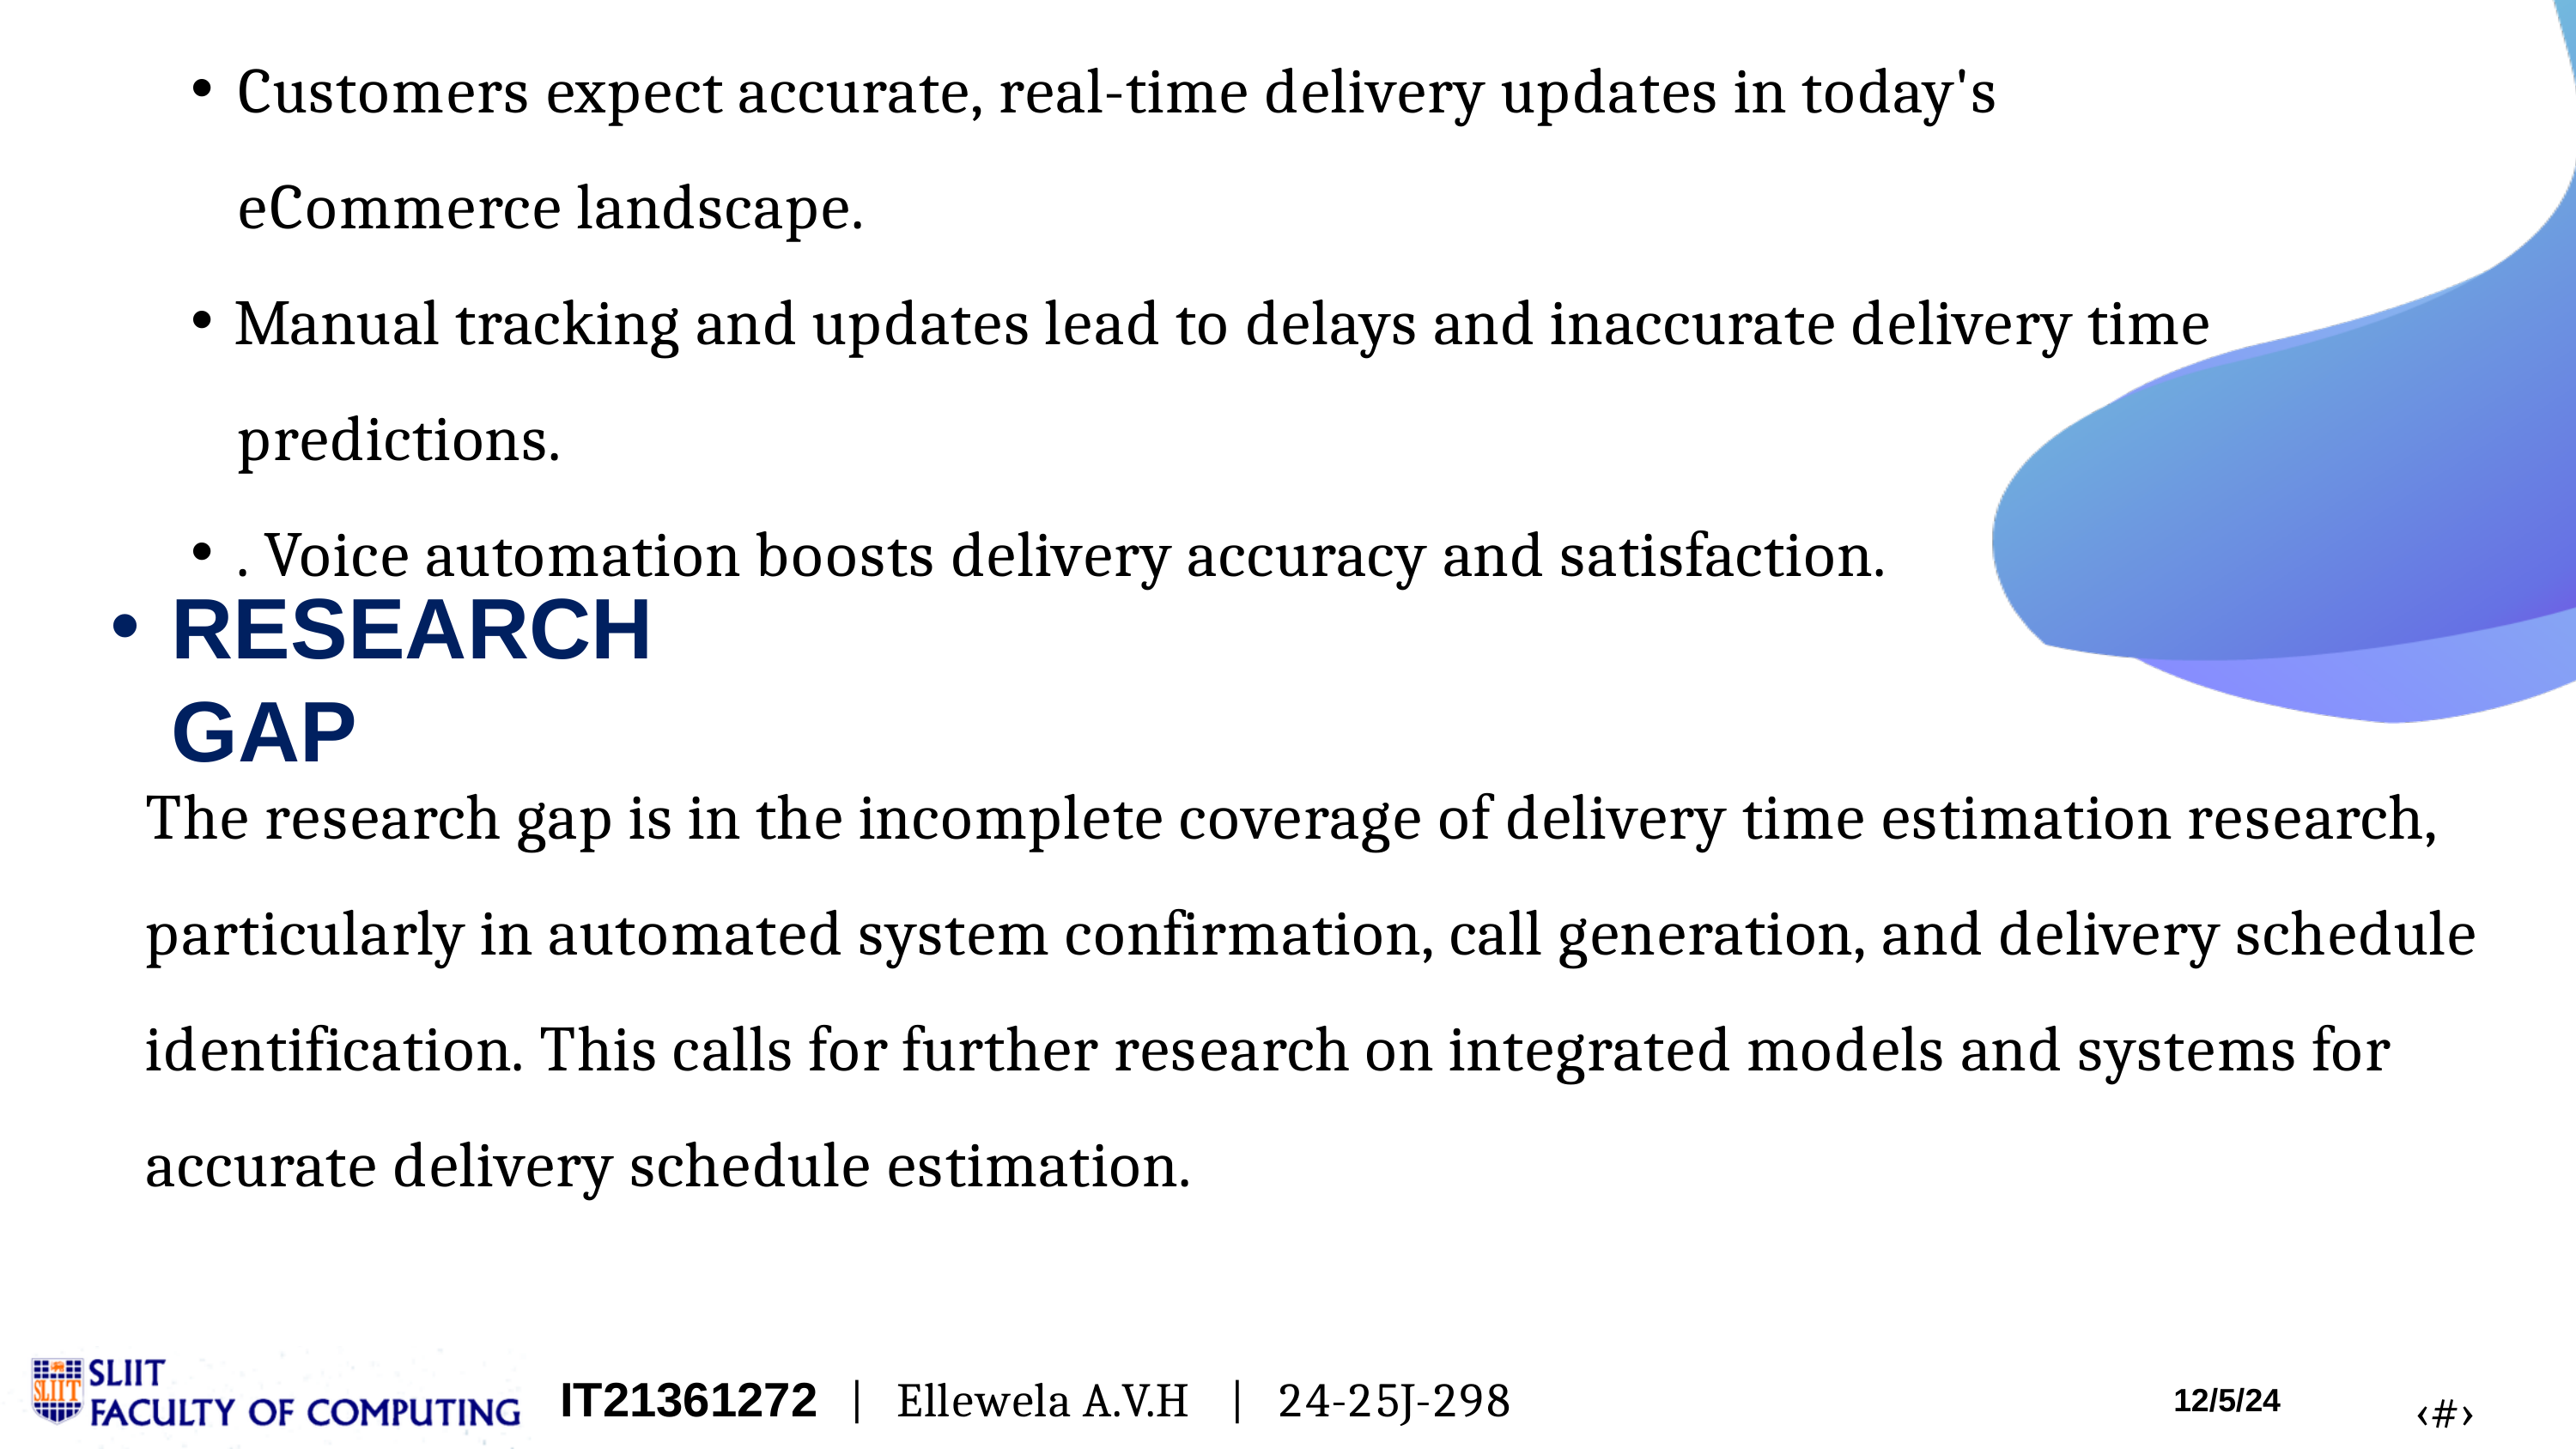

BACKGROUND

Customers expect accurate, real-time delivery updates in today's eCommerce landscape.
Manual tracking and updates lead to delays and inaccurate delivery time predictions.
. Voice automation boosts delivery accuracy and satisfaction.

RESEARCH GAP

The research gap is in the incomplete coverage of delivery time estimation research, particularly in automated system confirmation, call generation, and delivery schedule identification. This calls for further research on integrated models and systems for accurate delivery schedule estimation.

IT21361272   |   Ellewela A.V.H   |   24-25J-298

‹#›

12/5/24